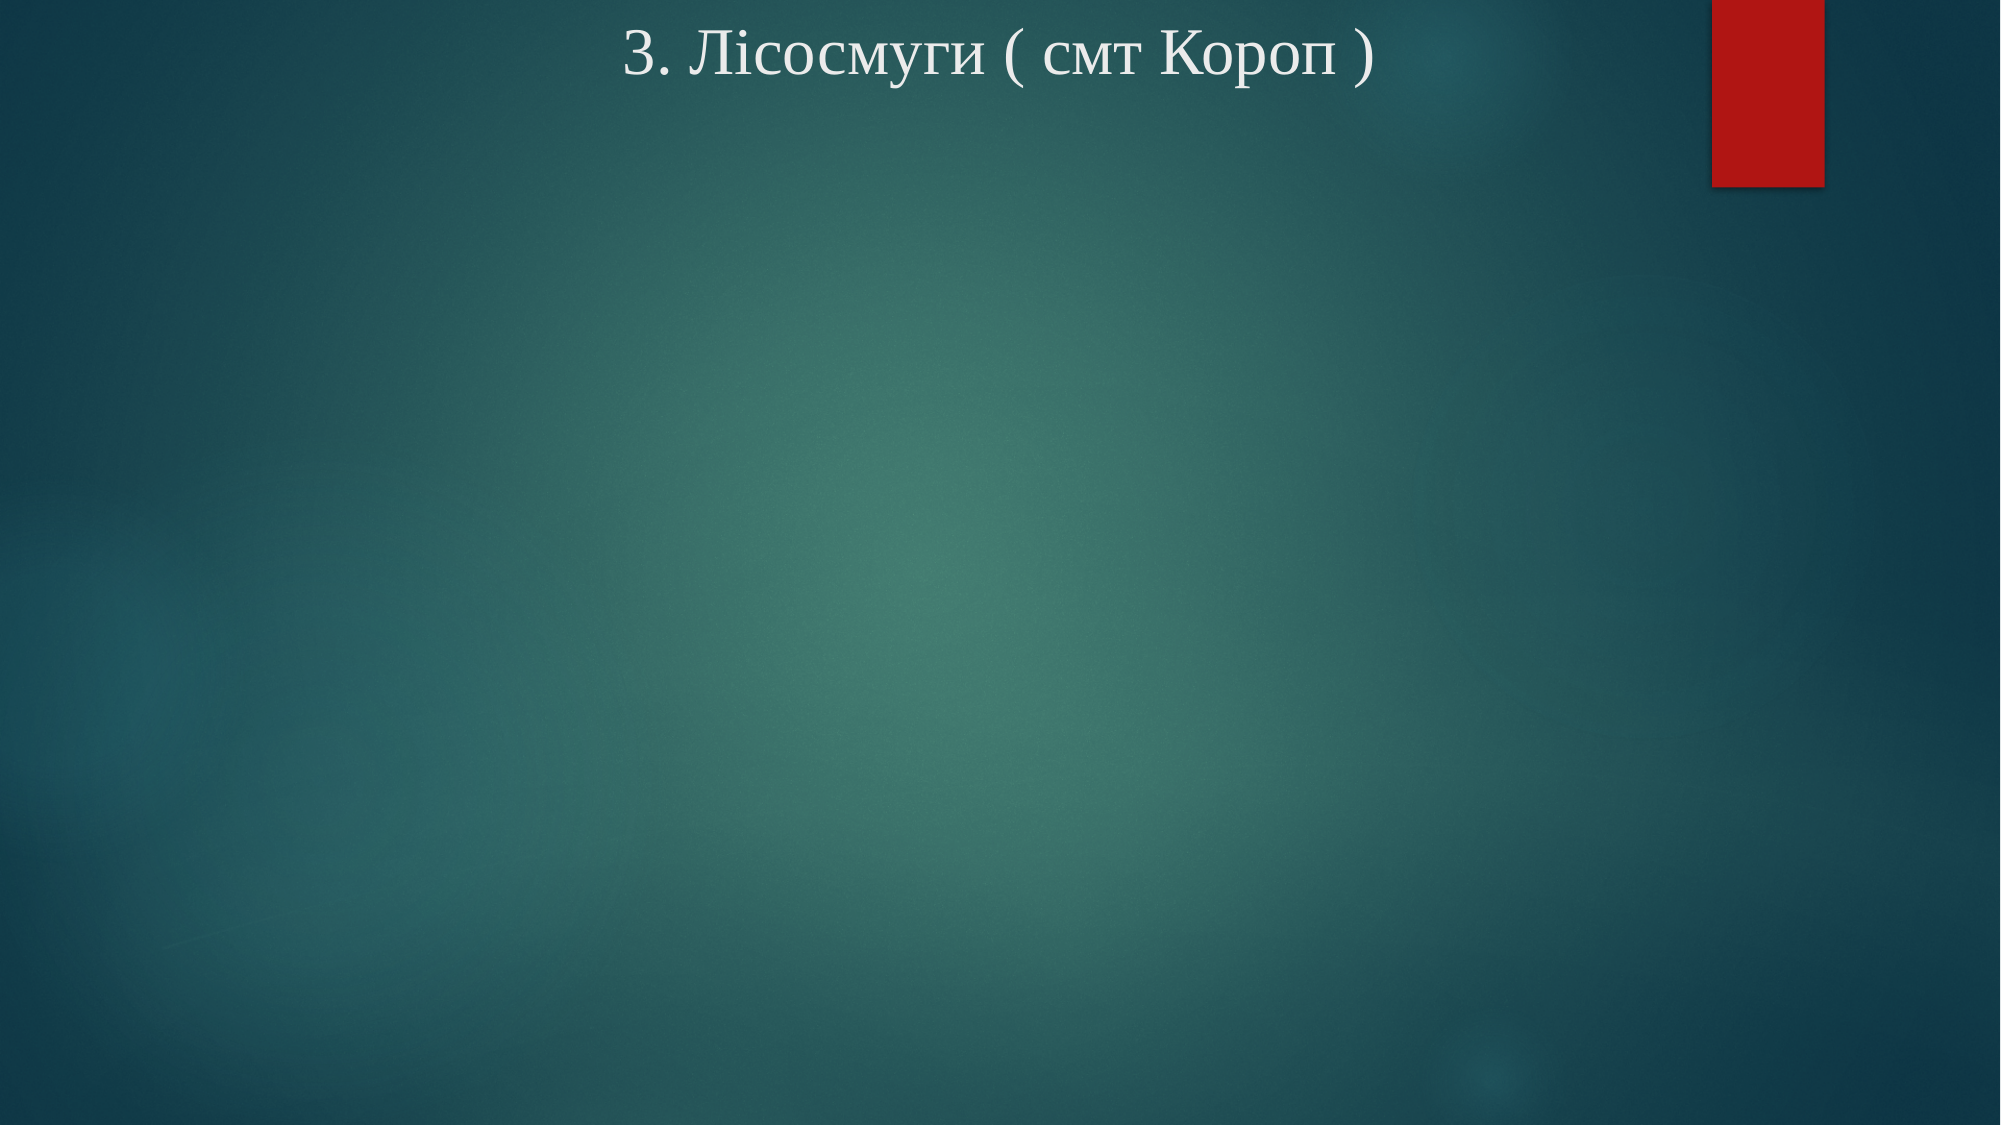

# 3. Лісосмуги ( смт Короп )